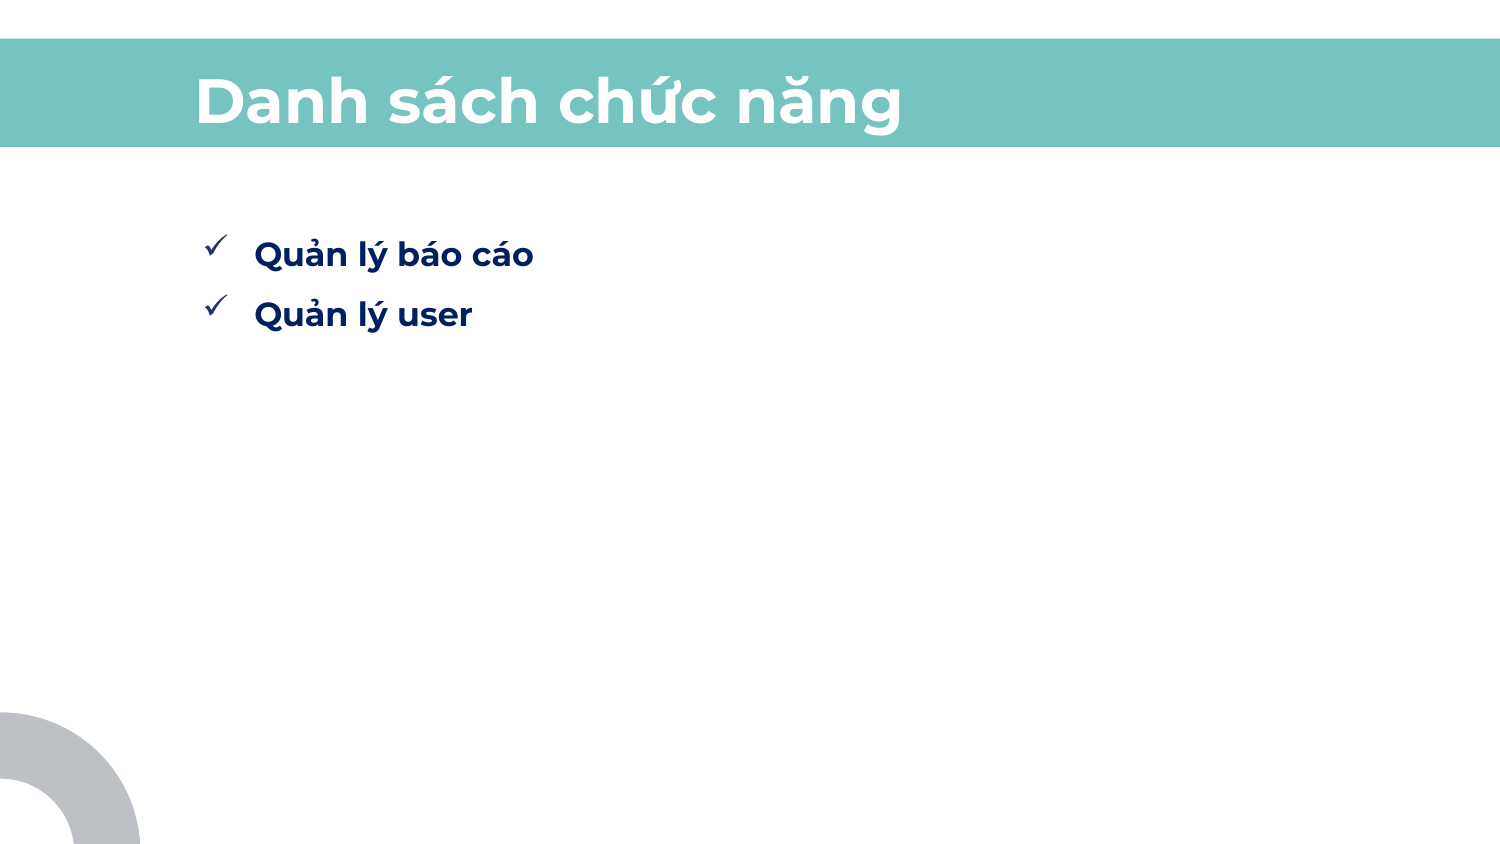

# Danh sách chức năng
Quản lý báo cáo
Quản lý user